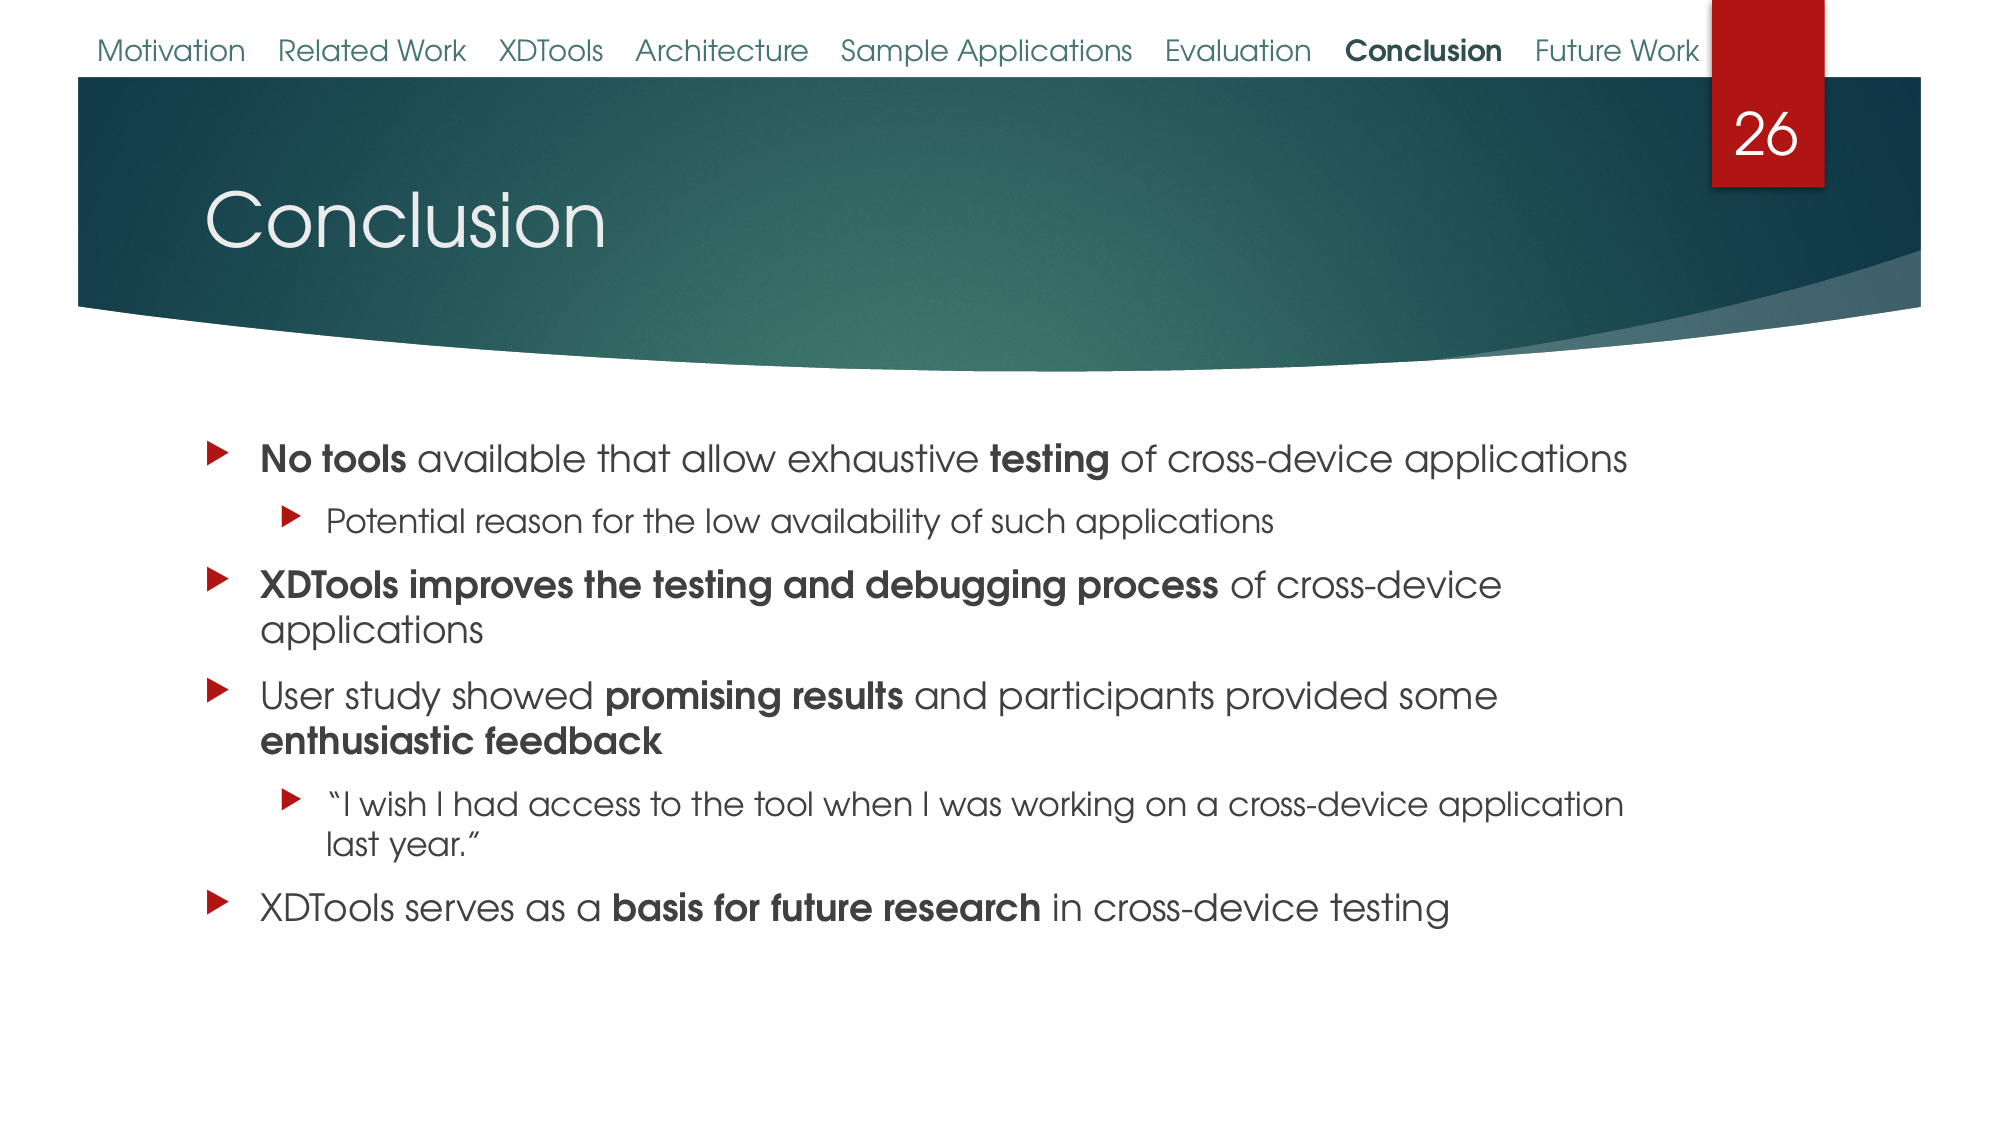

Motivation    Related Work    XDTools    Architecture    Sample Applications    Evaluation    Conclusion    Future Work
26
# Conclusion
No tools available that allow exhaustive testing of cross-device applications
Potential reason for the low availability of such applications
XDTools improves the testing and debugging process of cross-device applications
User study showed promising results and participants provided some enthusiastic feedback
“I wish I had access to the tool when I was working on a cross-device application last year.”
XDTools serves as a basis for future research in cross-device testing